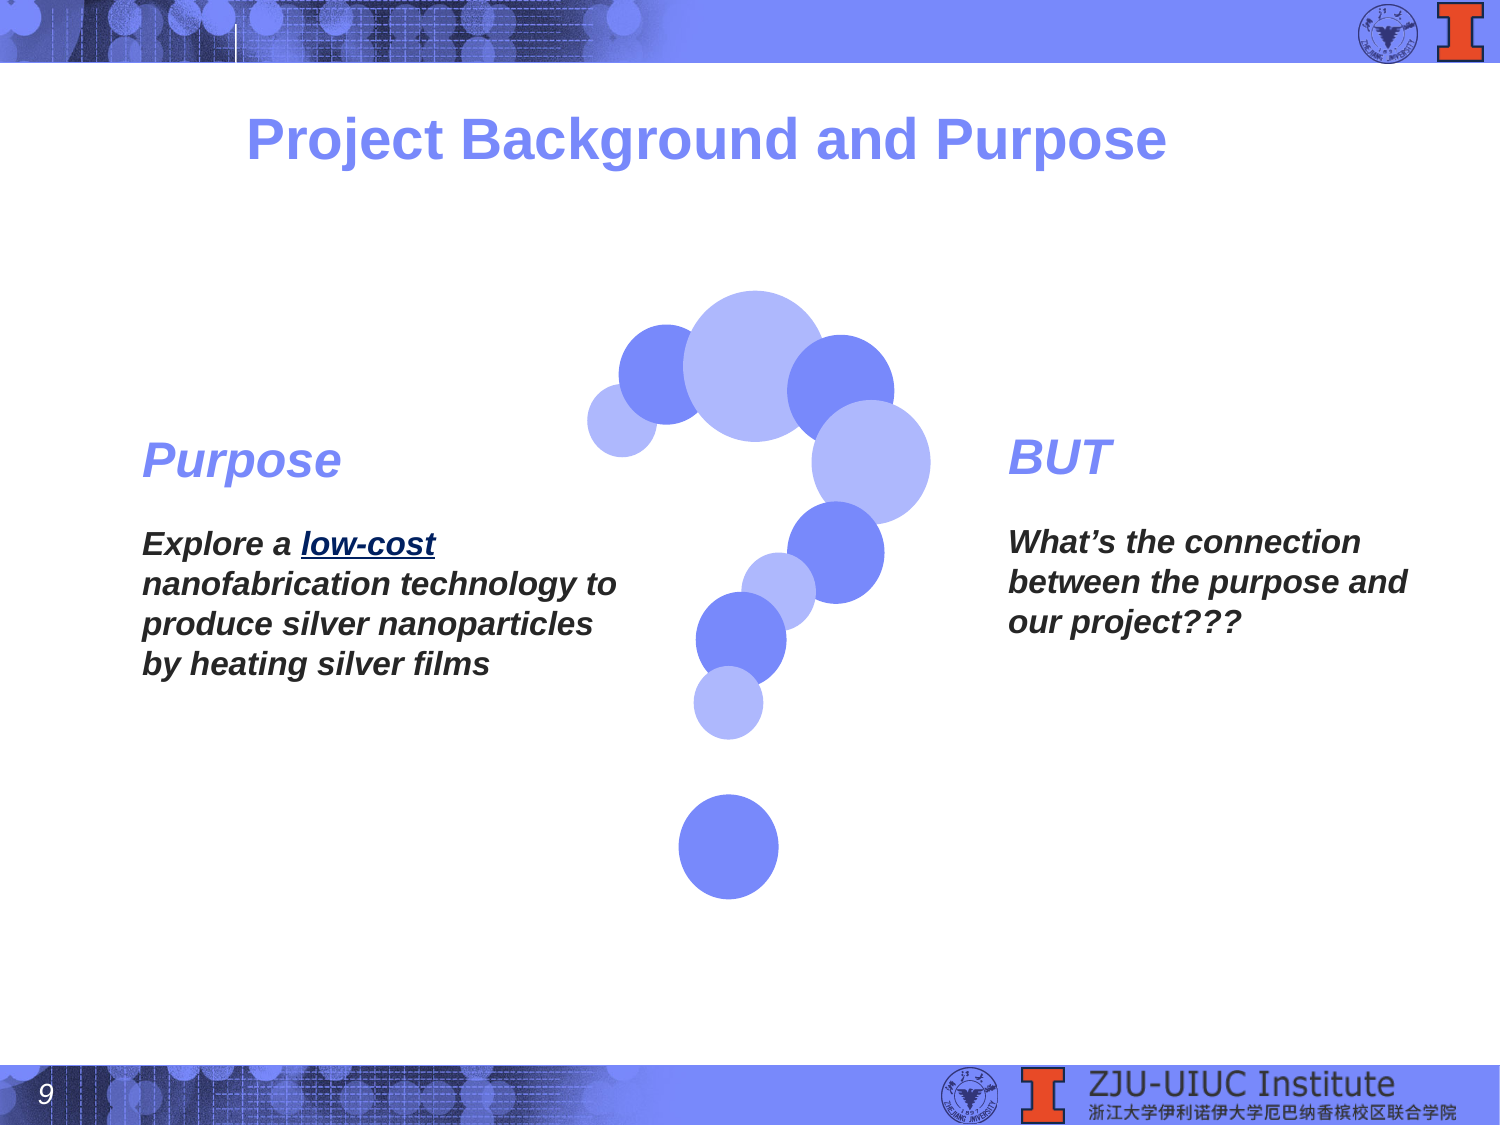

# Project Background and Purpose

BUT

What’s the connection between the purpose and our project???

Purpose

Explore a low-cost nanofabrication technology to produce silver nanoparticles by heating silver films